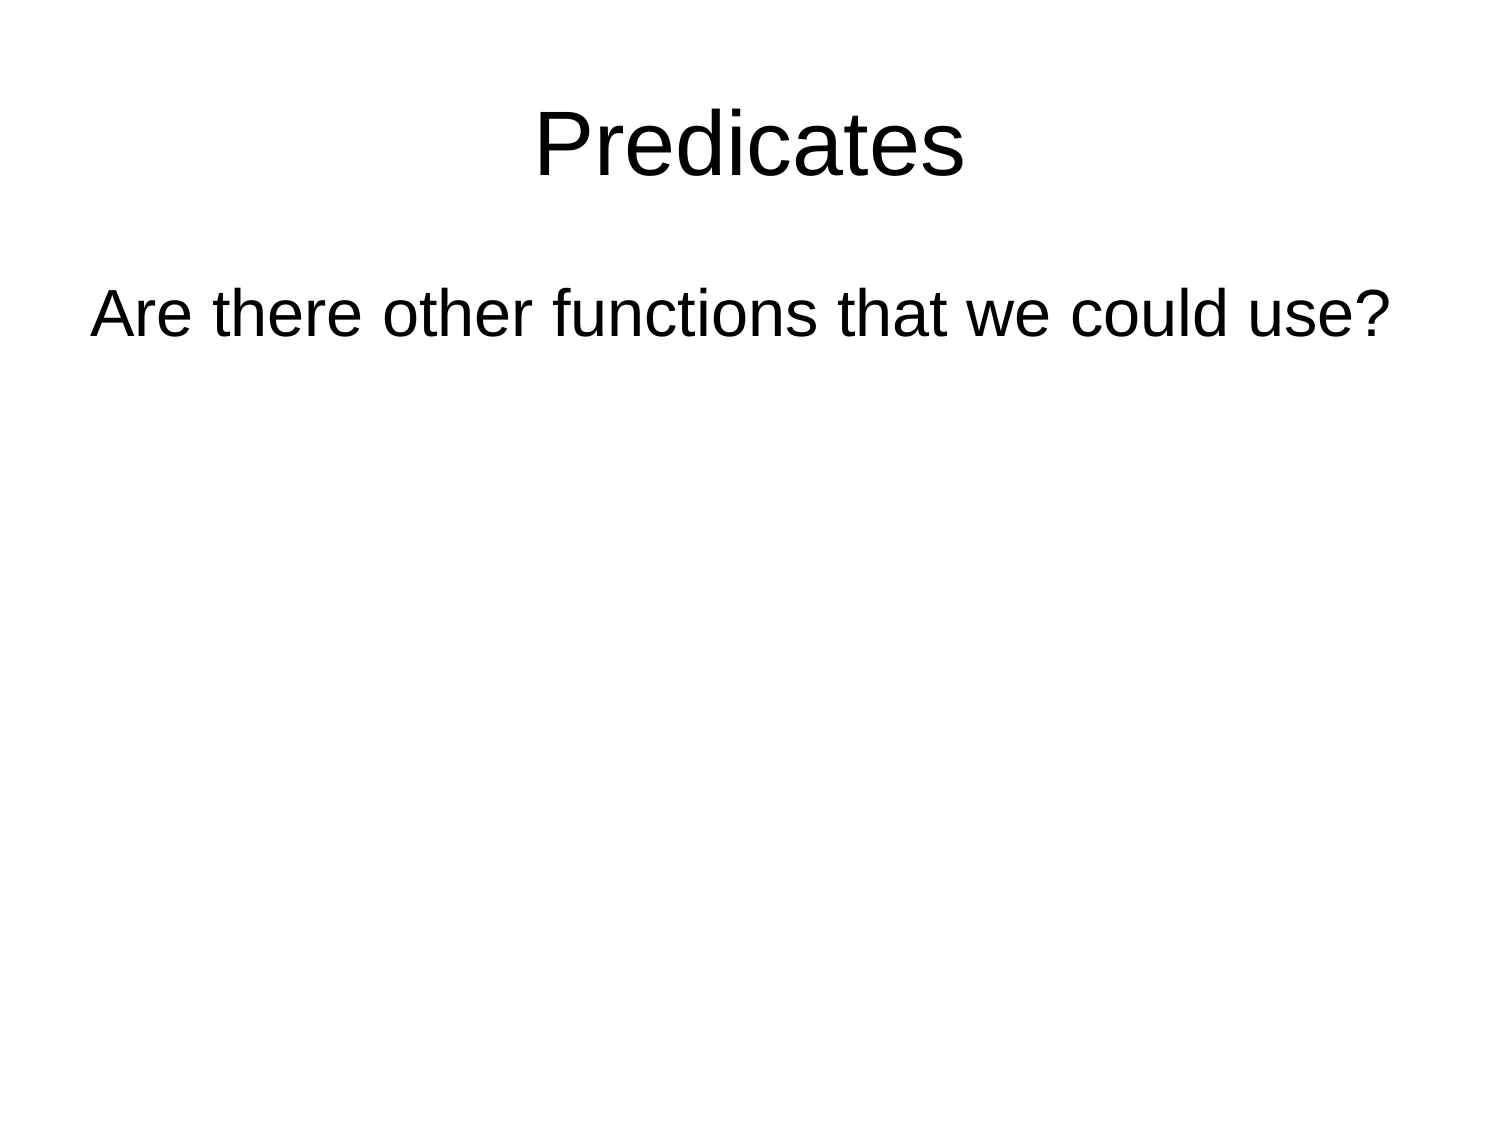

# Predicates
Are there other functions that we could use?